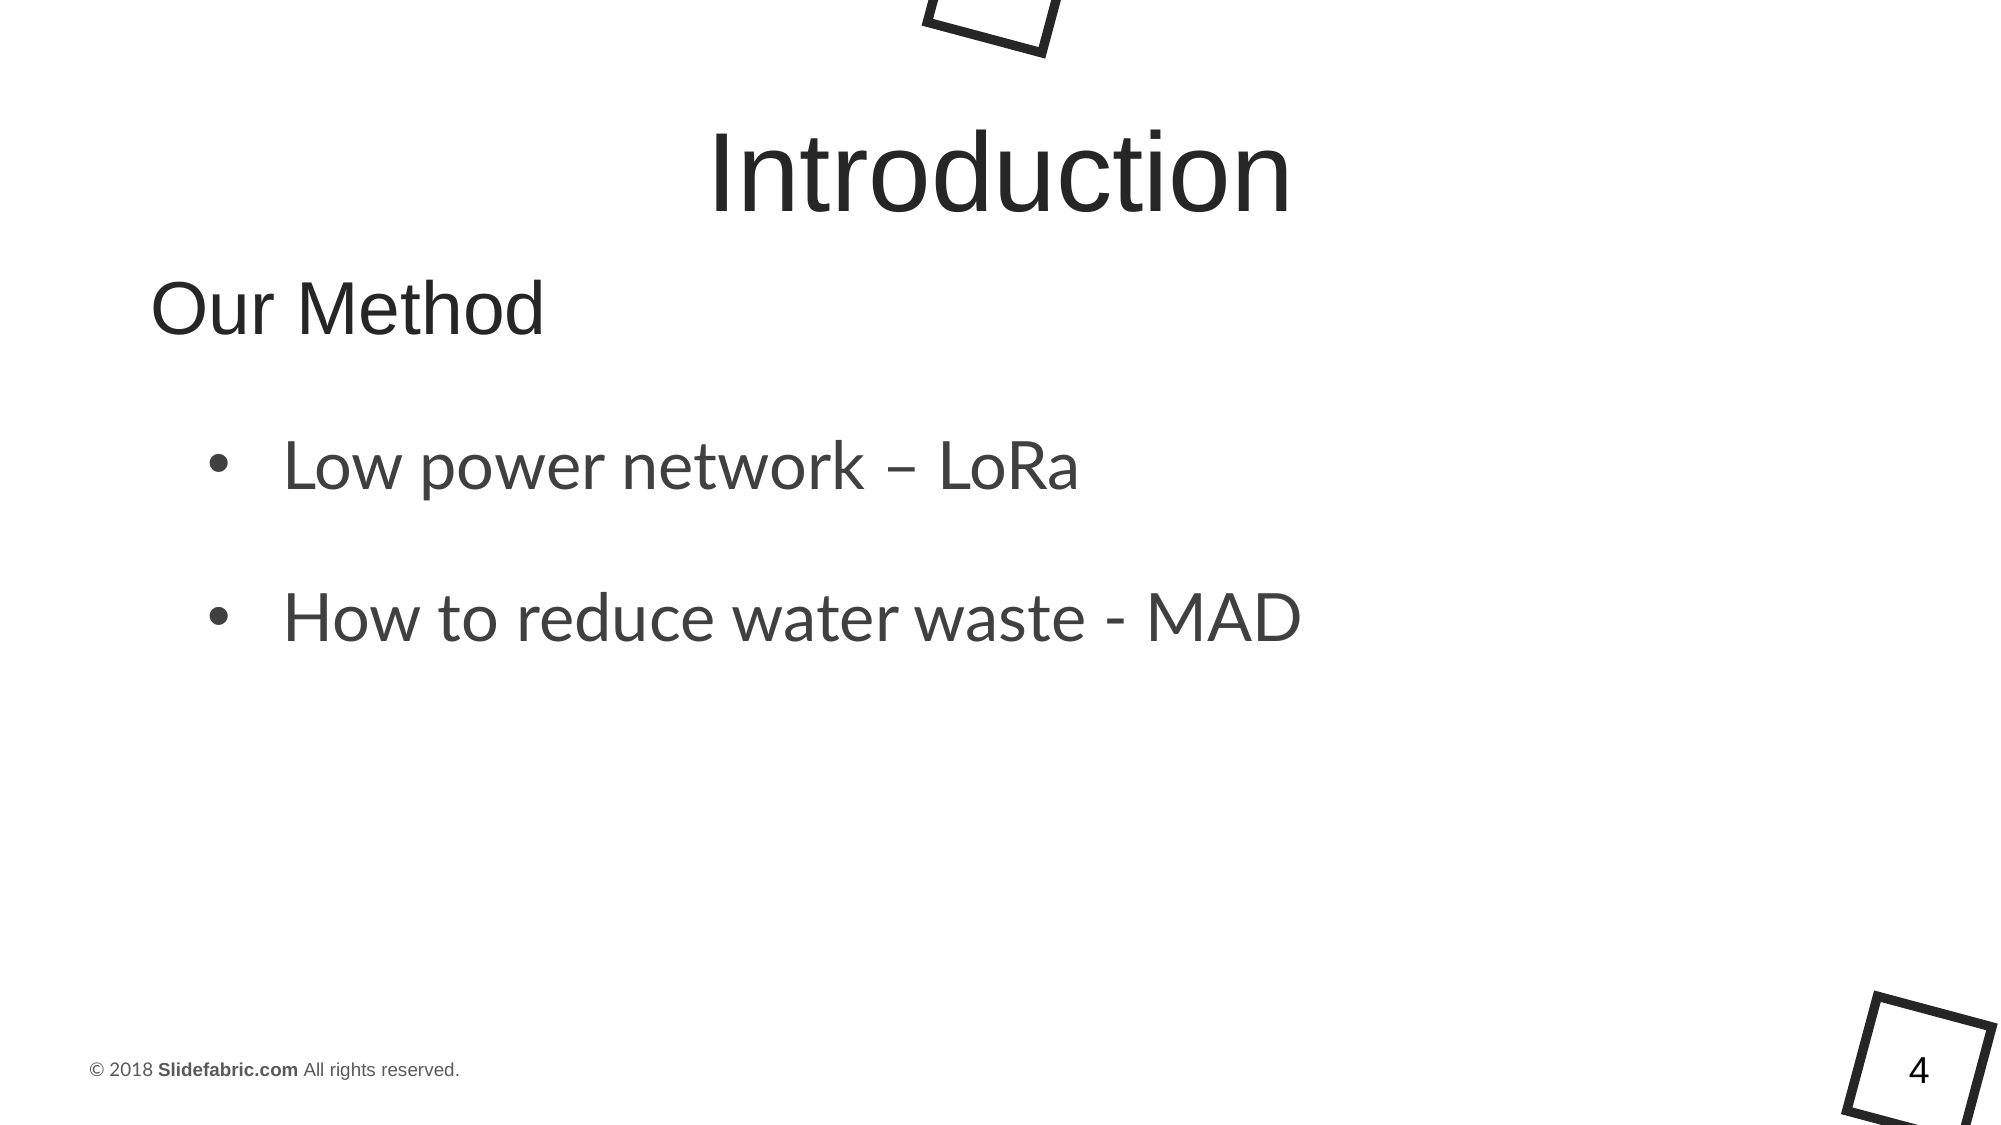

Introduction
Our Method
Low power network – LoRa
How to reduce water waste - MAD